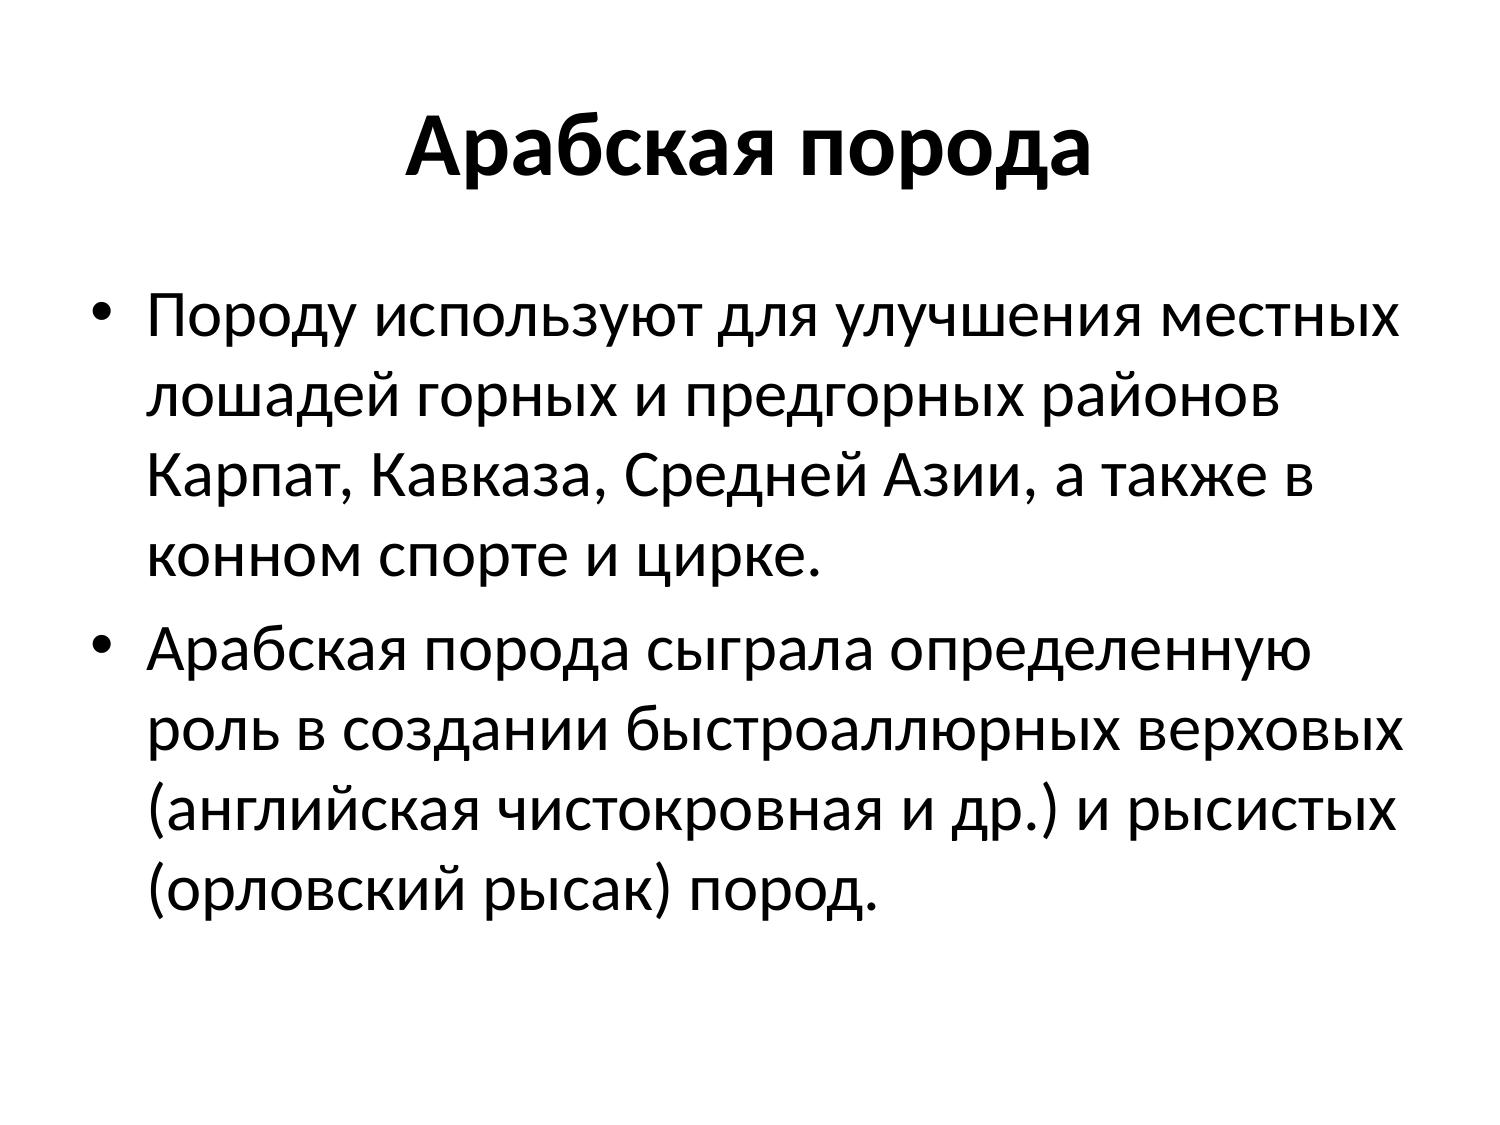

# Арабская порода
Породу используют для улучшения местных лошадей горных и предгорных районов Карпат, Кавказа, Средней Азии, а также в конном спорте и цирке.
Арабская порода сыграла определенную роль в создании быстроаллюрных верховых (английская чистокровная и др.) и рысистых (орловский рысак) пород.